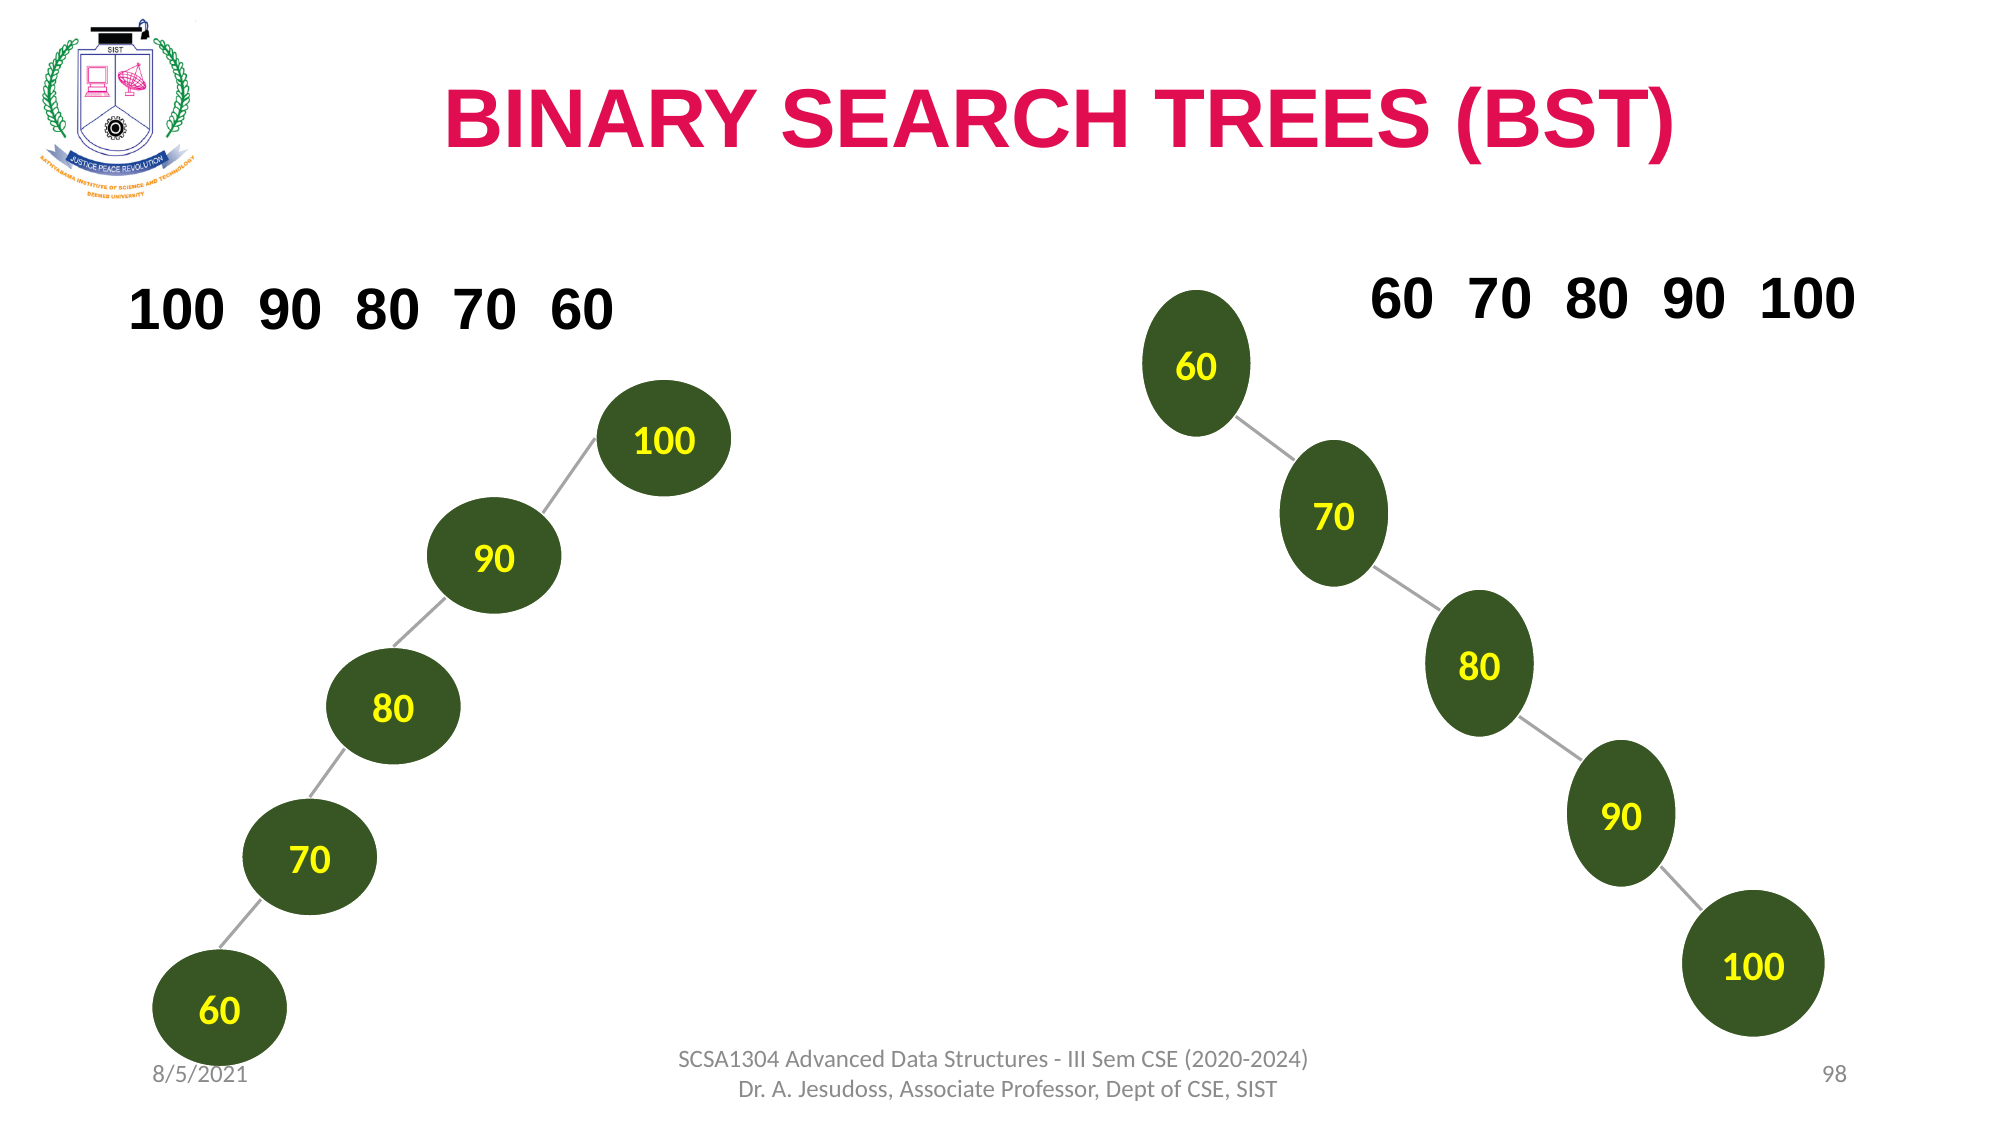

BINARY SEARCH TREES (BST)
60  70  80  90  100
100  90  80  70  60
60
70
80
90
100
100
90
80
70
60
8/5/2021
SCSA1304 Advanced Data Structures - III Sem CSE (2020-2024)      Dr. A. Jesudoss, Associate Professor, Dept of CSE, SIST
98